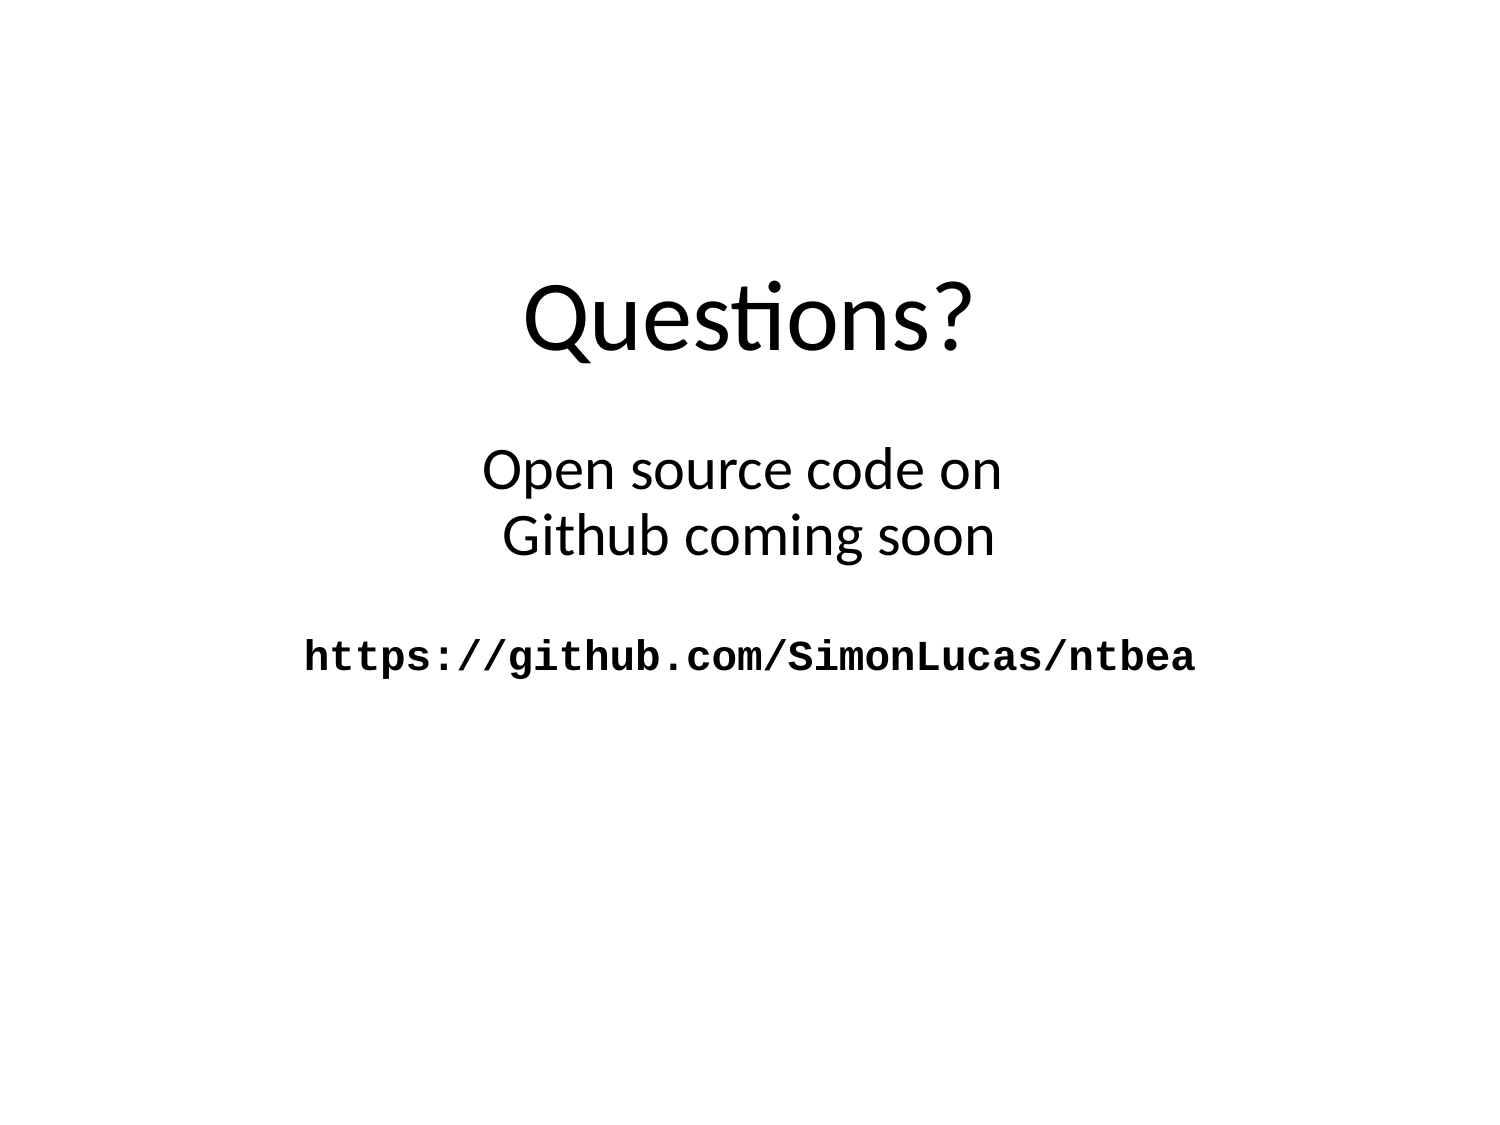

# Questions? Open source code on Github coming soon https://github.com/SimonLucas/ntbea